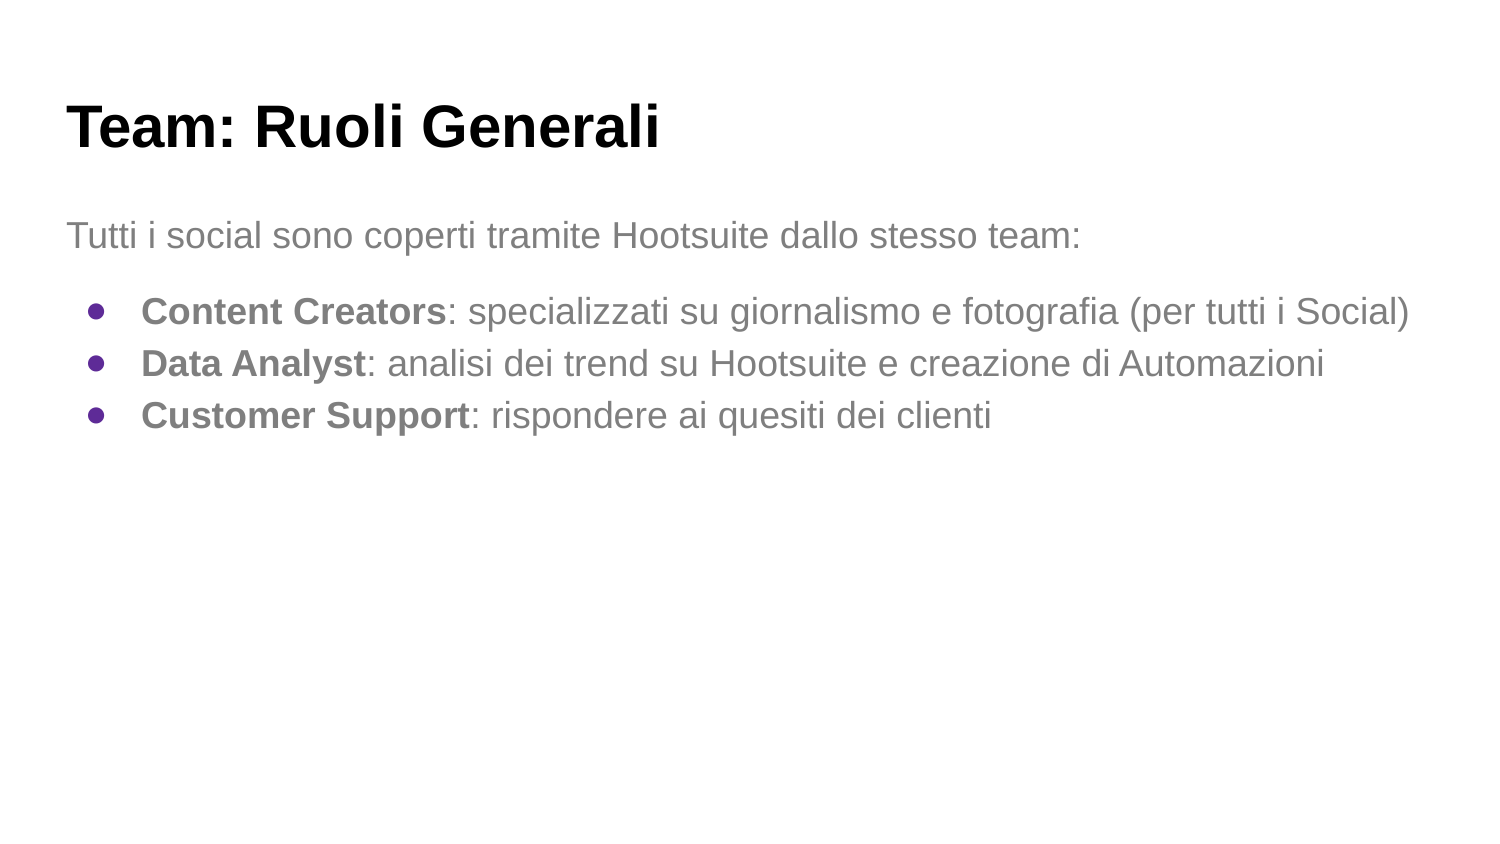

# Team: Ruoli Generali
Tutti i social sono coperti tramite Hootsuite dallo stesso team:
Content Creators: specializzati su giornalismo e fotografia (per tutti i Social)
Data Analyst: analisi dei trend su Hootsuite e creazione di Automazioni
Customer Support: rispondere ai quesiti dei clienti